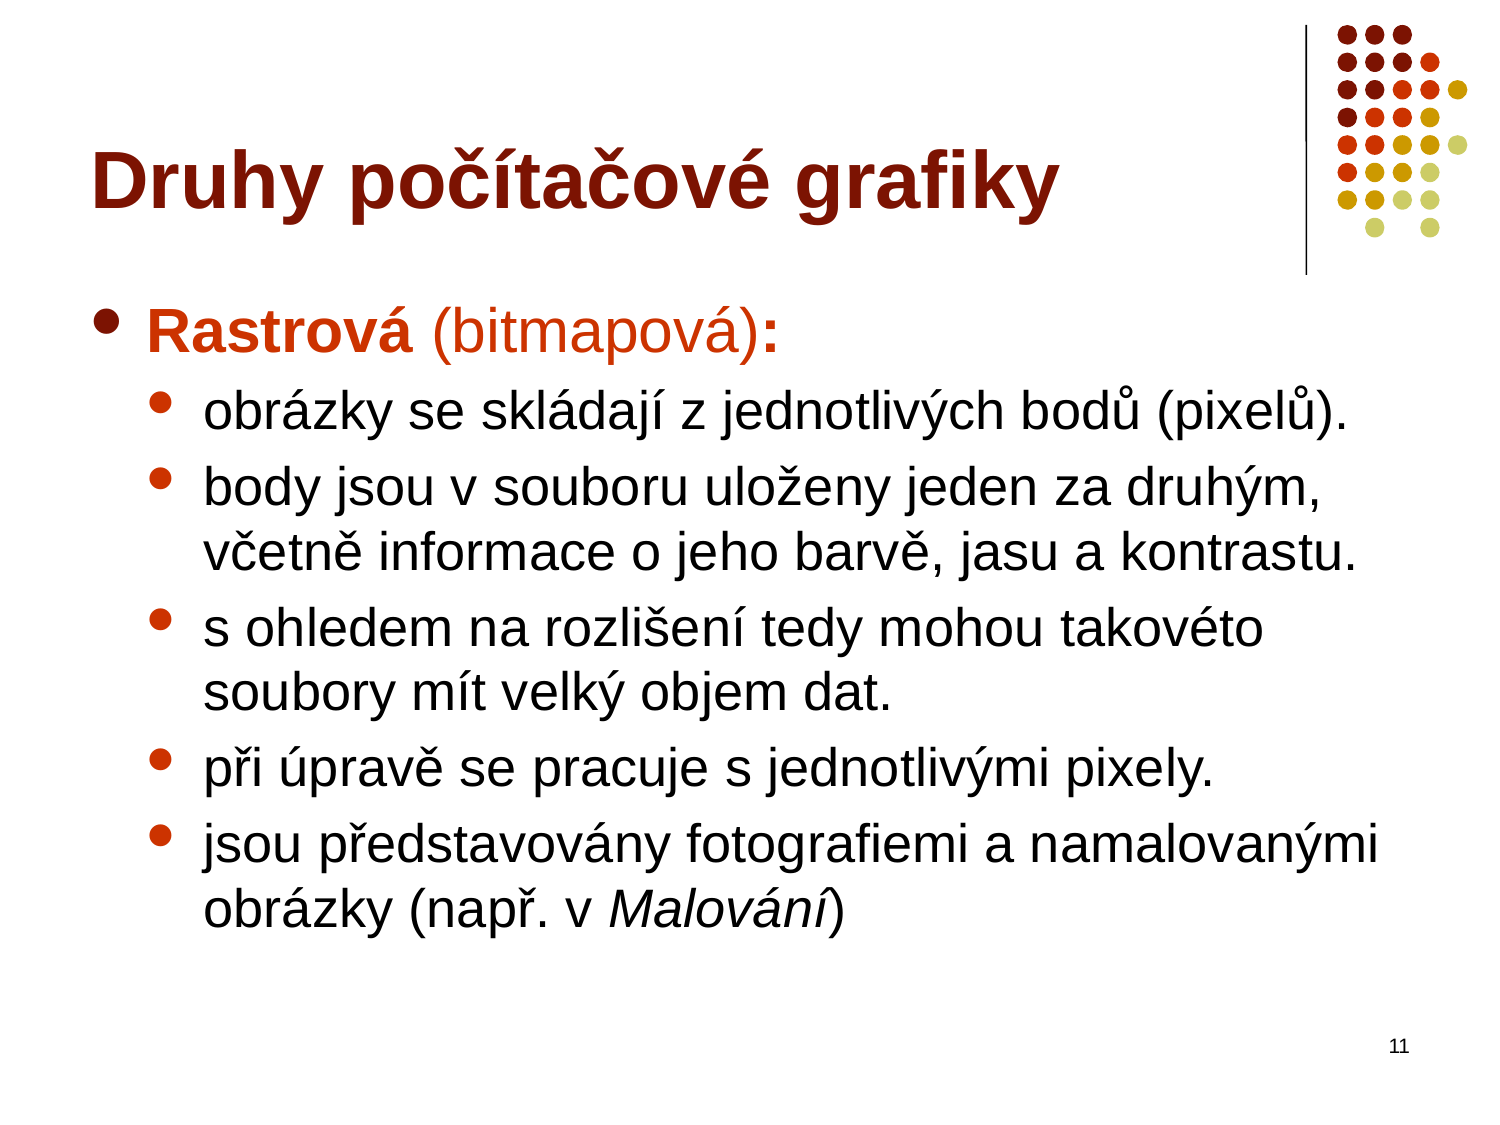

# Druhy počítačové grafiky
Rastrová (bitmapová):
obrázky se skládají z jednotlivých bodů (pixelů).
body jsou v souboru uloženy jeden za druhým, včetně informace o jeho barvě, jasu a kontrastu.
s ohledem na rozlišení tedy mohou takovéto soubory mít velký objem dat.
při úpravě se pracuje s jednotlivými pixely.
jsou představovány fotografiemi a namalovanými obrázky (např. v Malování)
11